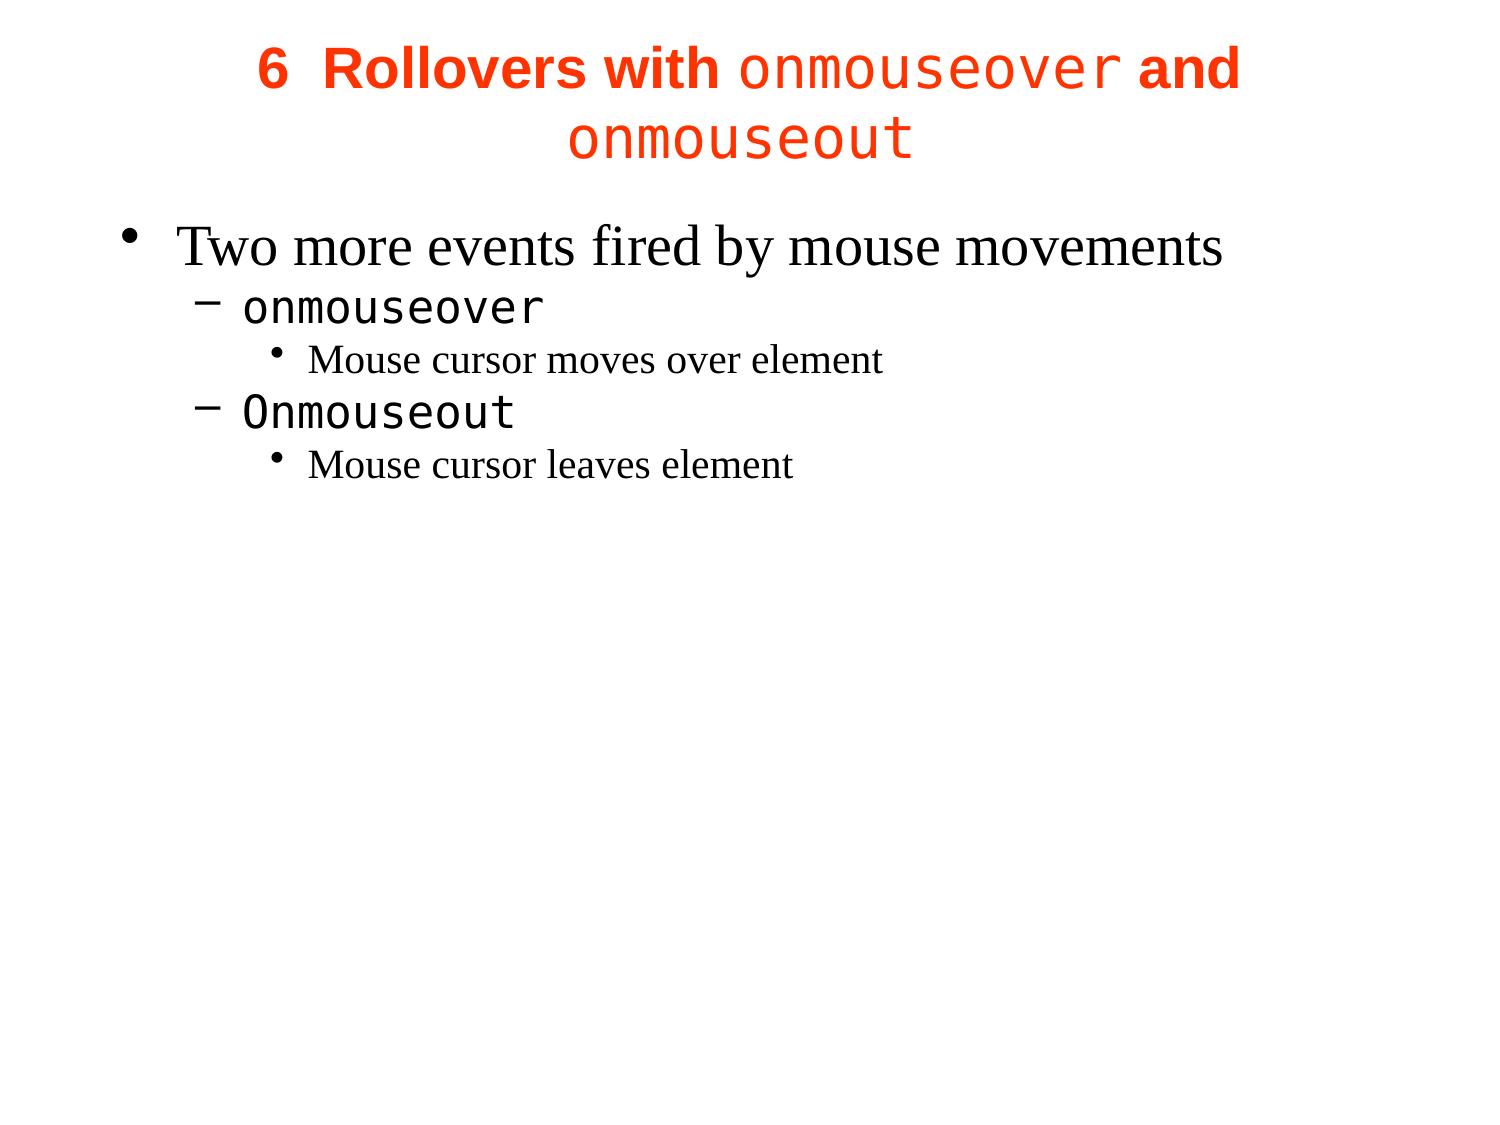

# 6  Rollovers with onmouseover and onmouseout
Two more events fired by mouse movements
onmouseover
Mouse cursor moves over element
Onmouseout
Mouse cursor leaves element